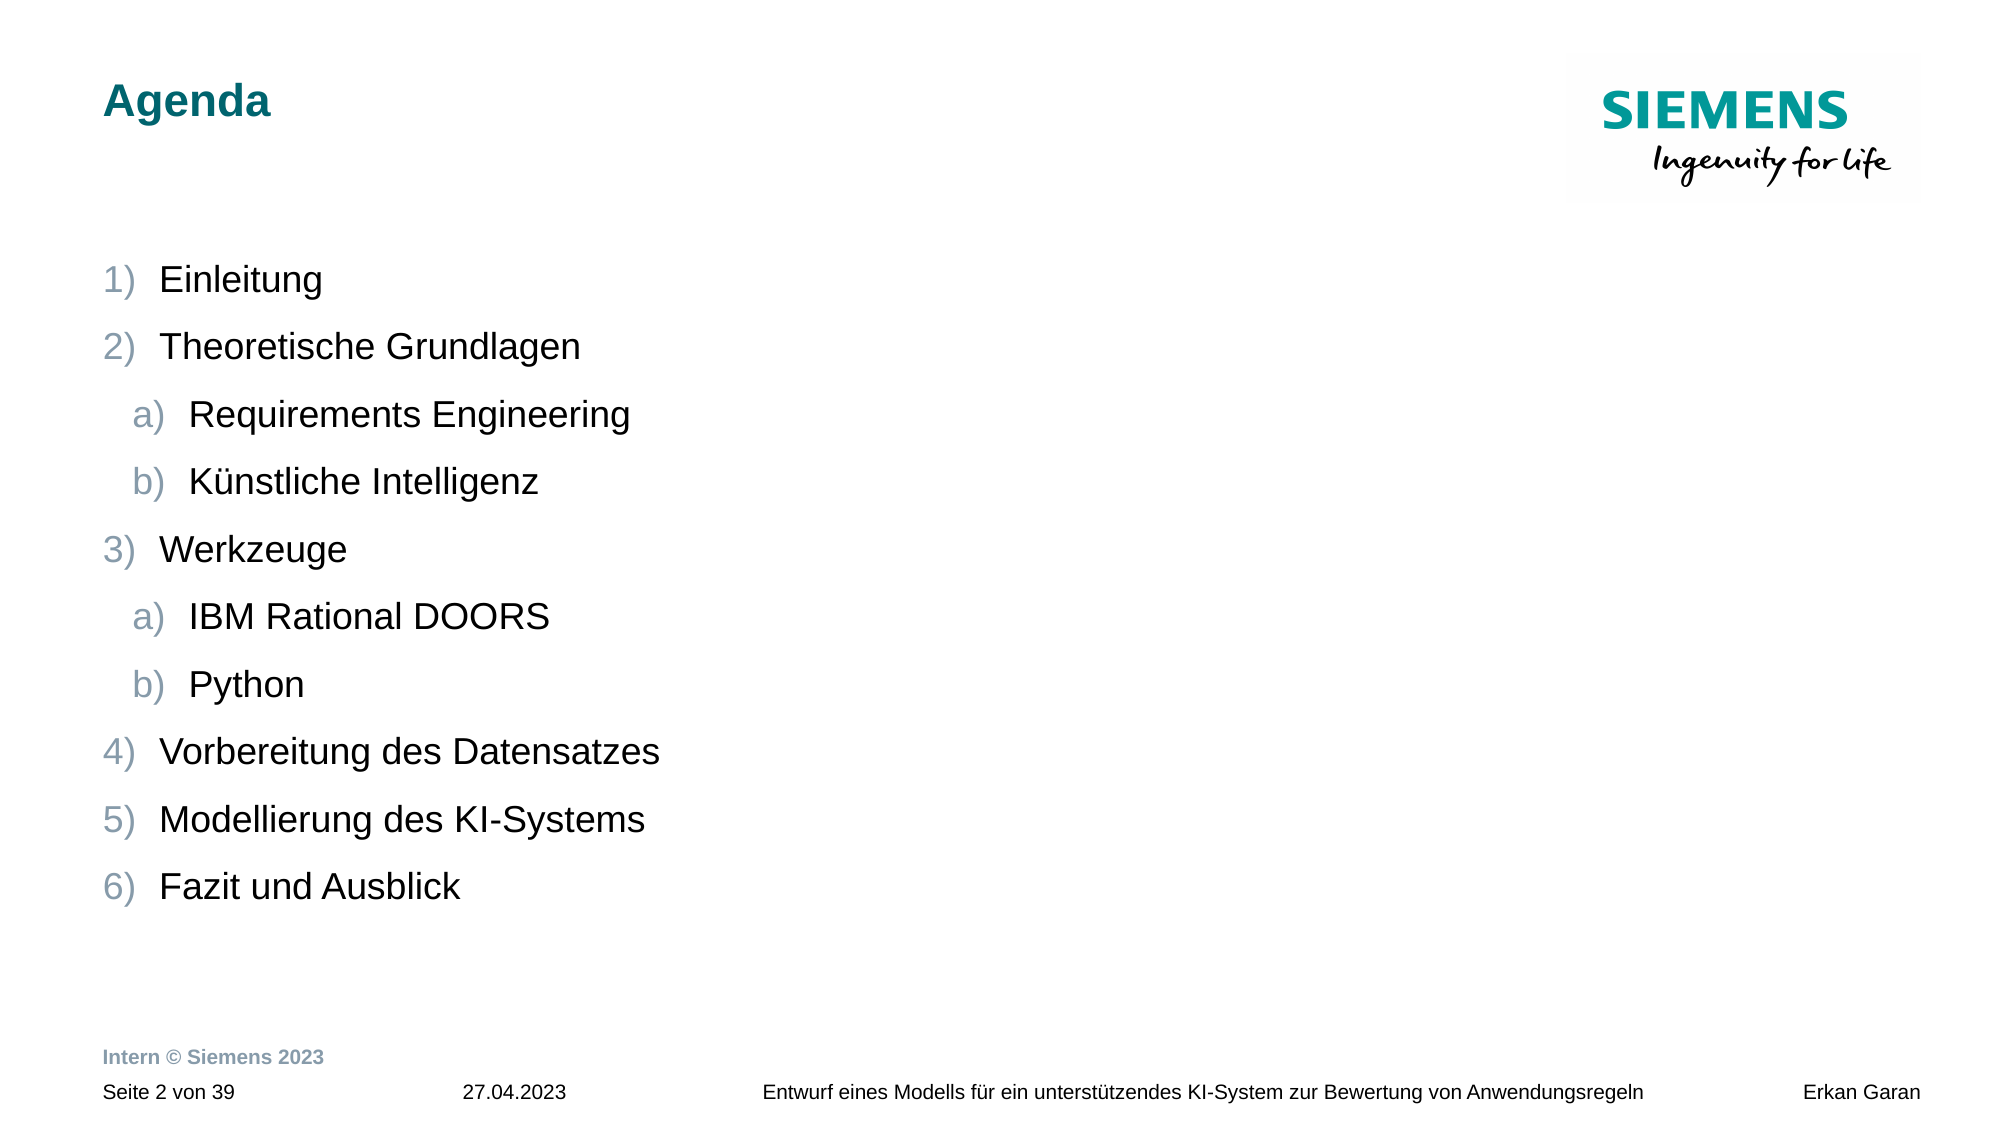

# Agenda
Einleitung
Theoretische Grundlagen
Requirements Engineering
Künstliche Intelligenz
Werkzeuge
IBM Rational DOORS
Python
Vorbereitung des Datensatzes
Modellierung des KI-Systems
Fazit und Ausblick